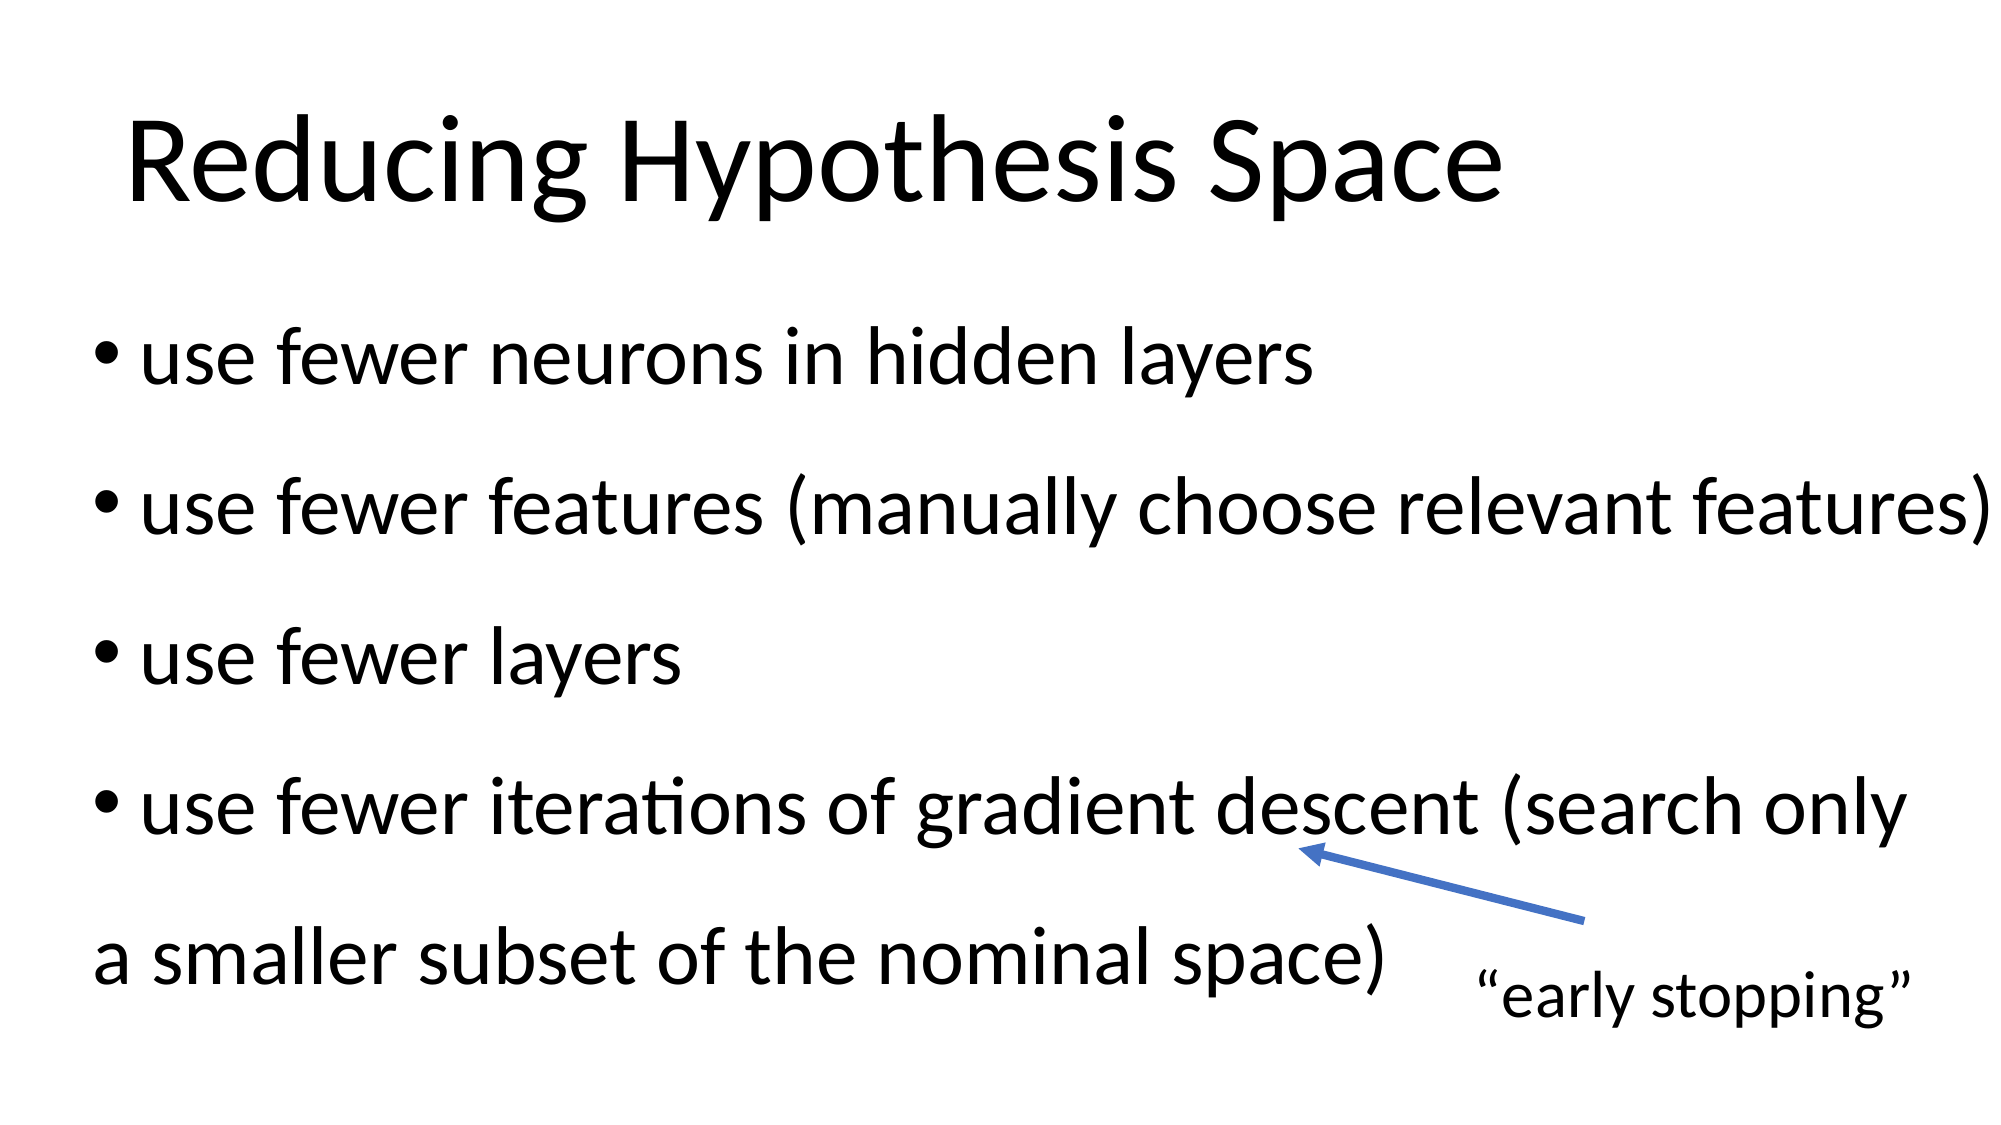

# Reducing Hypothesis Space
use fewer neurons in hidden layers
use fewer features (manually choose relevant features)
use fewer layers
use fewer iterations of gradient descent (search only
a smaller subset of the nominal space)
“early stopping”